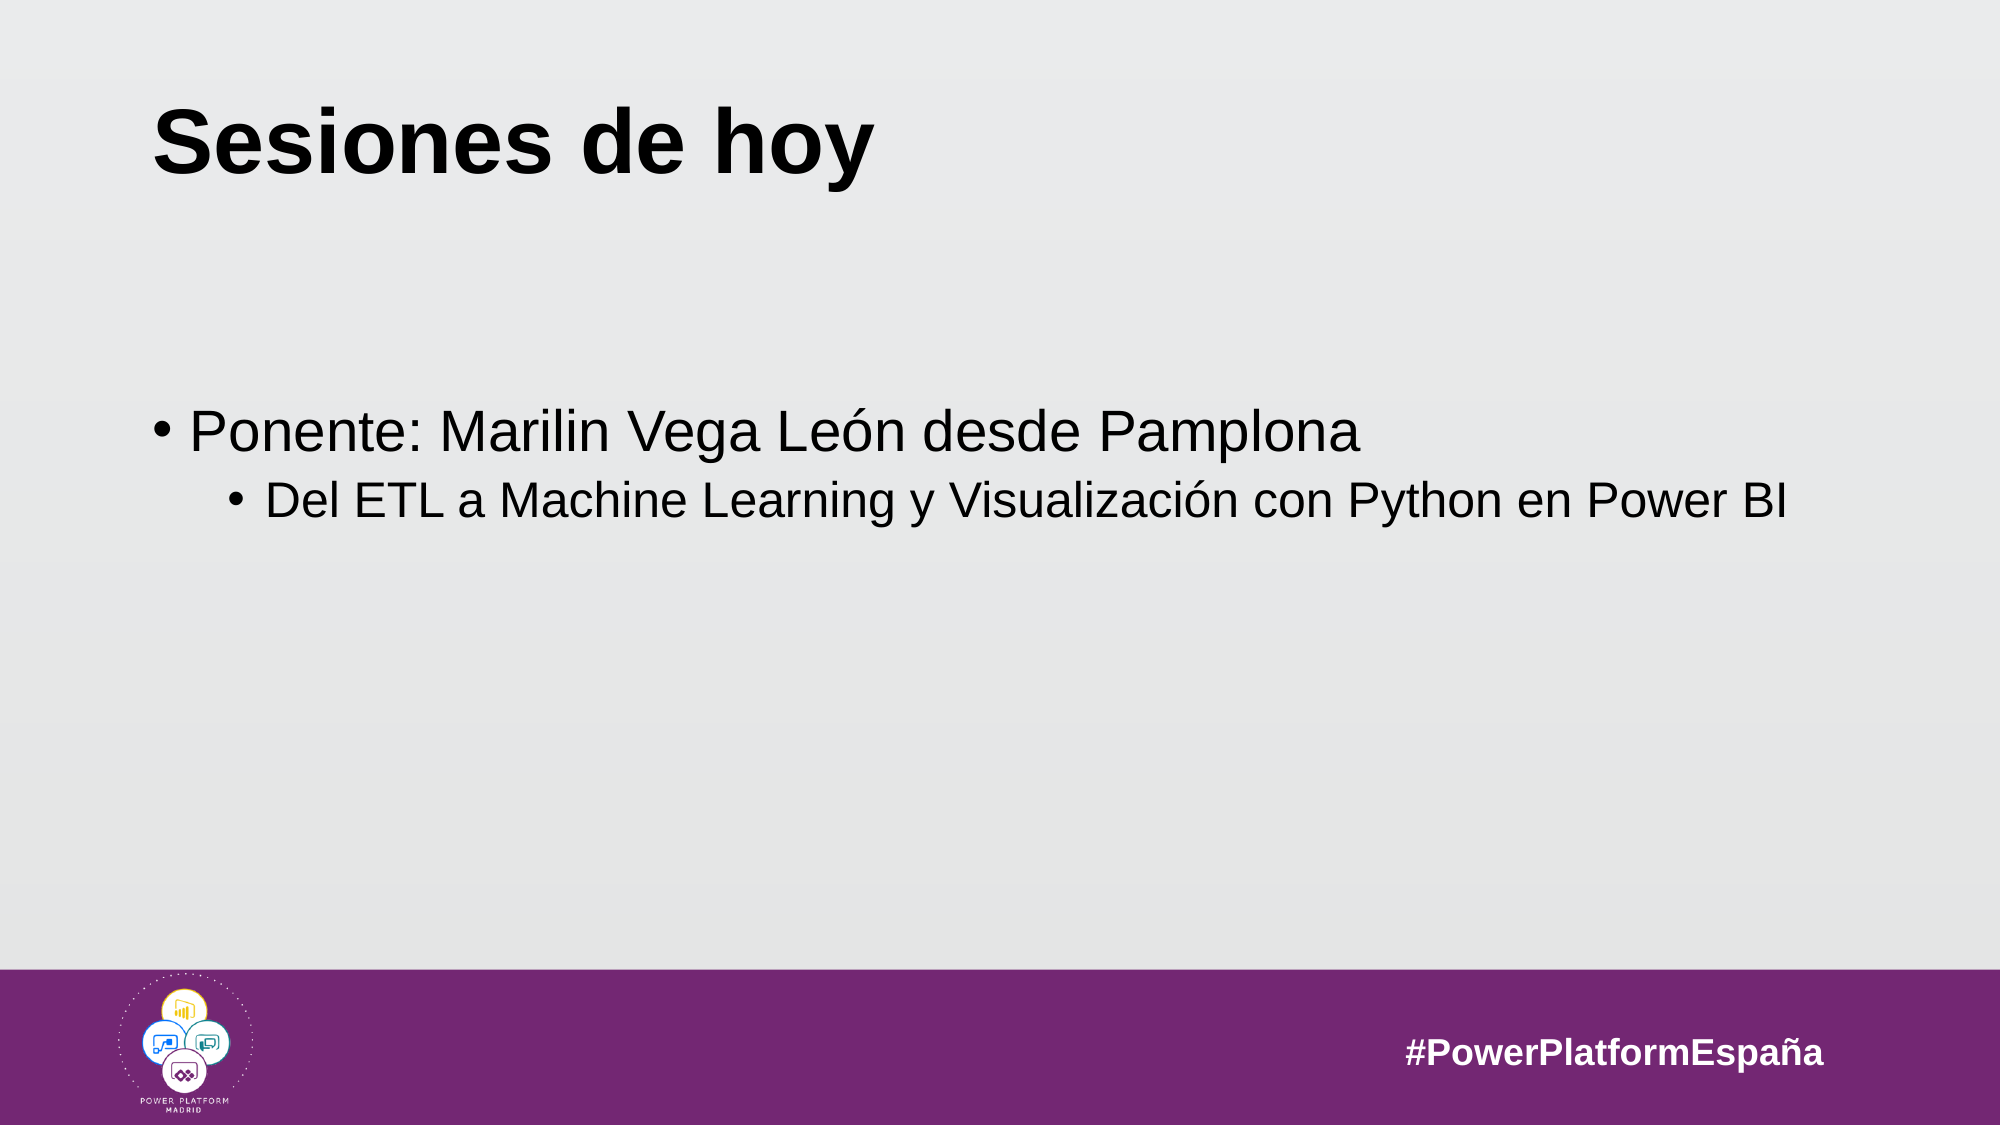

# Sesiones de hoy
Ponente: Marilin Vega León desde Pamplona
Del ETL a Machine Learning y Visualización con Python en Power BI